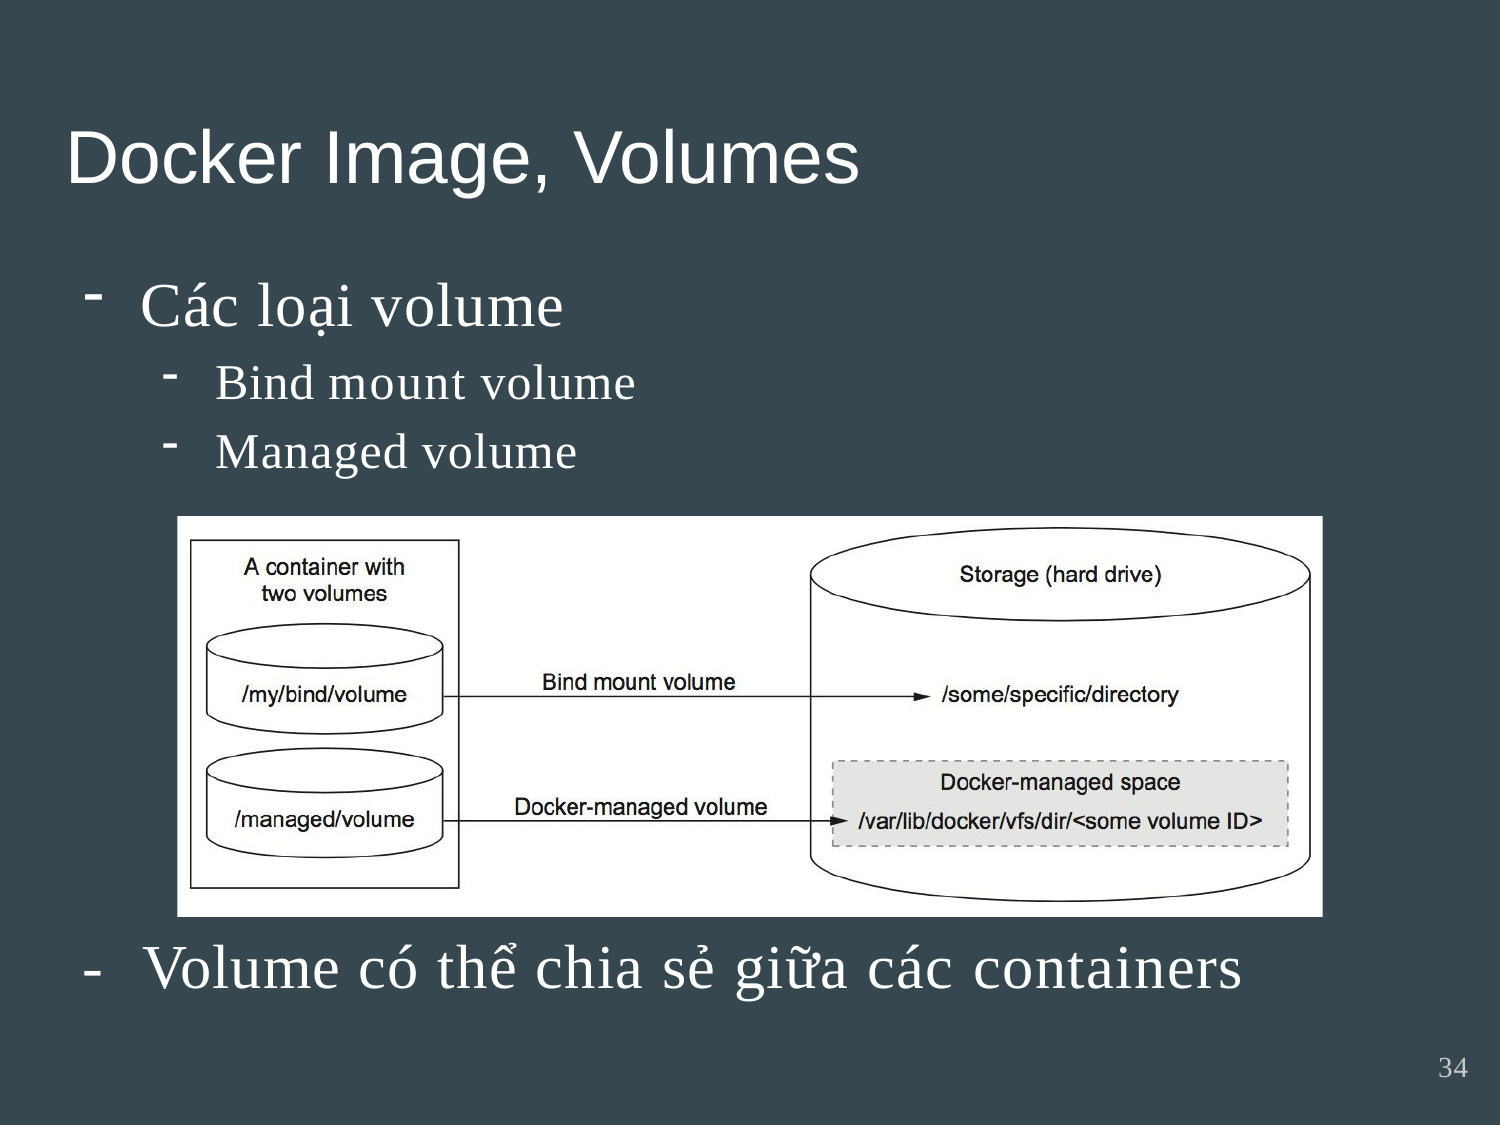

Docker Image, Volumes
Các loại volume
Bind mount volume
Managed volume

-	Volume có thể chia sẻ giữa các containers
34